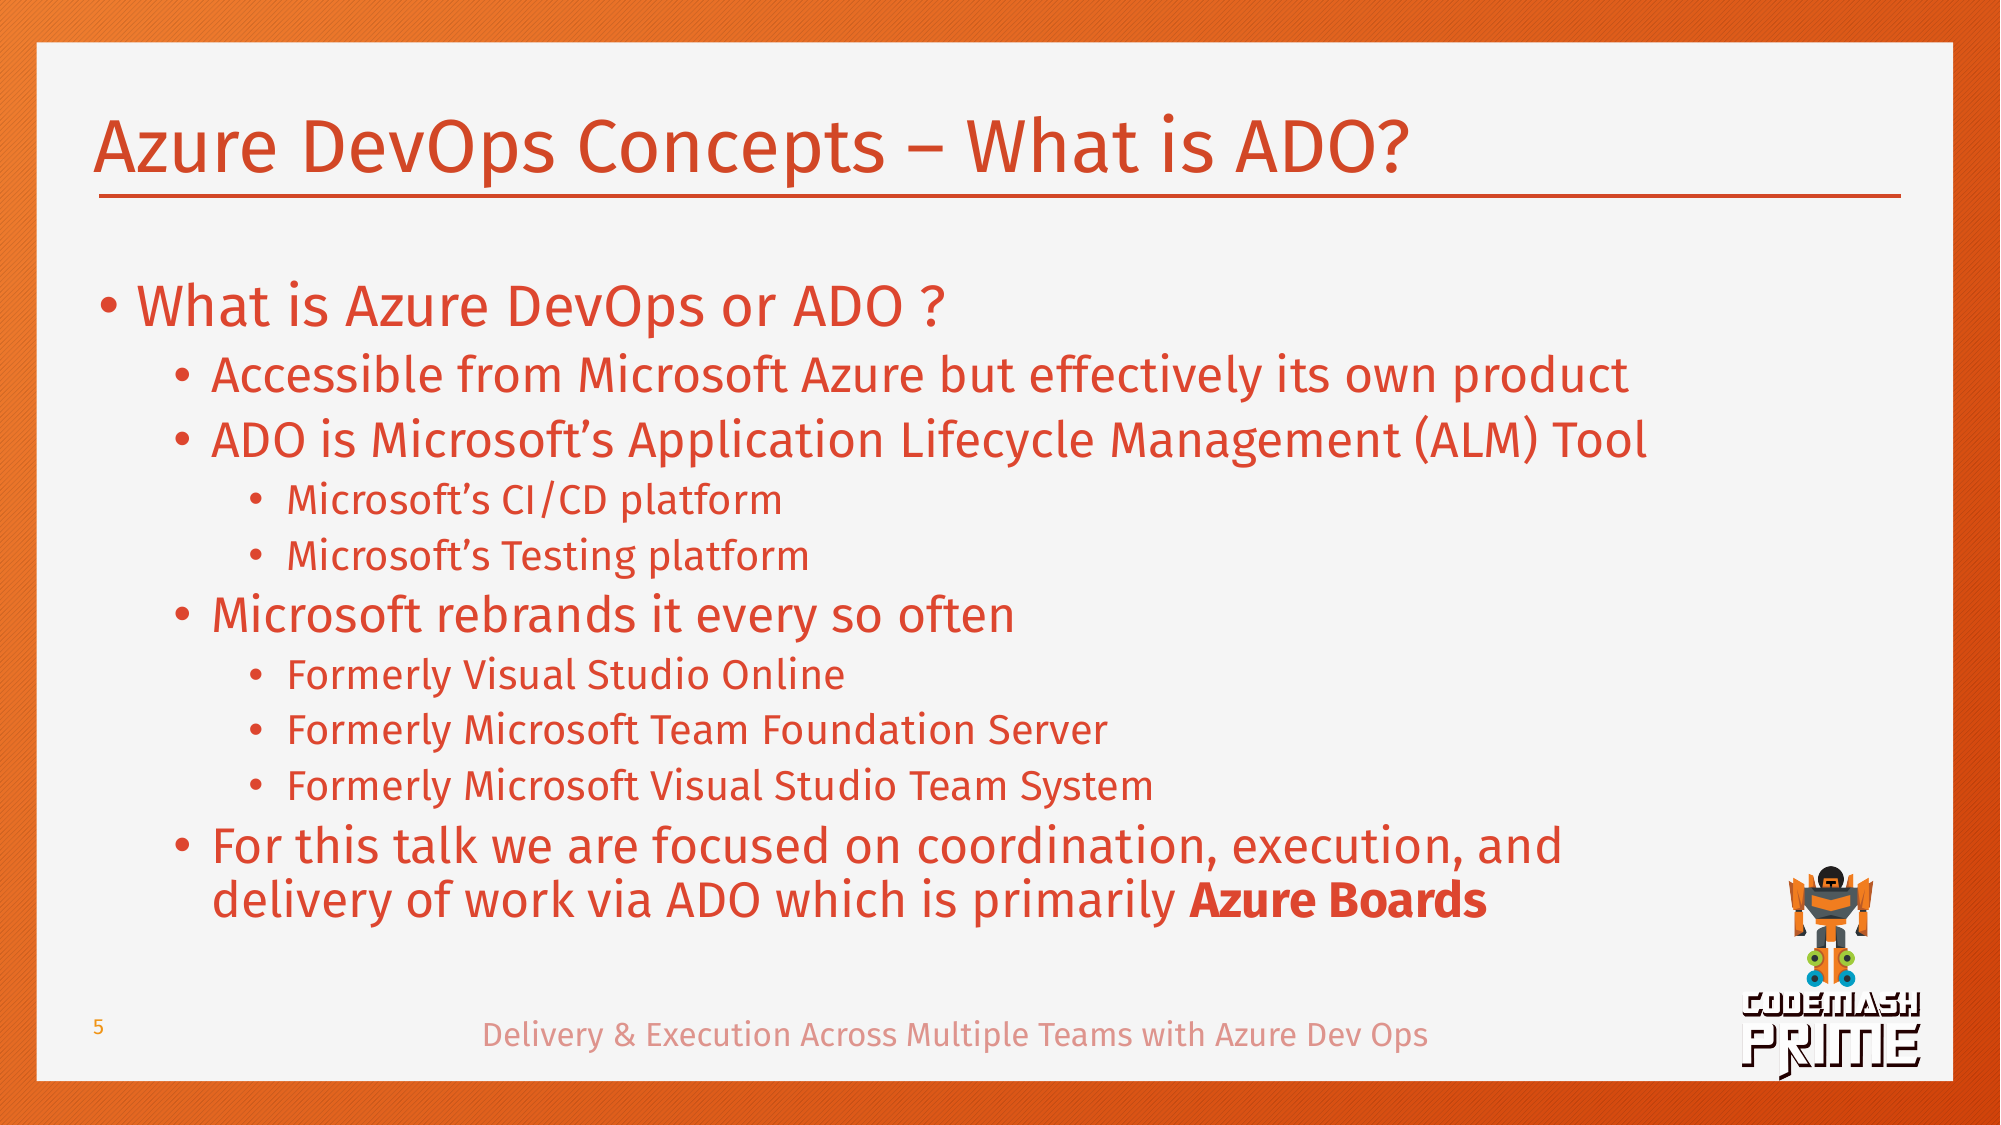

# Azure DevOps Concepts – What is ADO?
What is Azure DevOps or ADO ?
Accessible from Microsoft Azure but effectively its own product
ADO is Microsoft’s Application Lifecycle Management (ALM) Tool
Microsoft’s CI/CD platform
Microsoft’s Testing platform
Microsoft rebrands it every so often
Formerly Visual Studio Online
Formerly Microsoft Team Foundation Server
Formerly Microsoft Visual Studio Team System
For this talk we are focused on coordination, execution, and delivery of work via ADO which is primarily Azure Boards
Delivery & Execution Across Multiple Teams with Azure Dev Ops